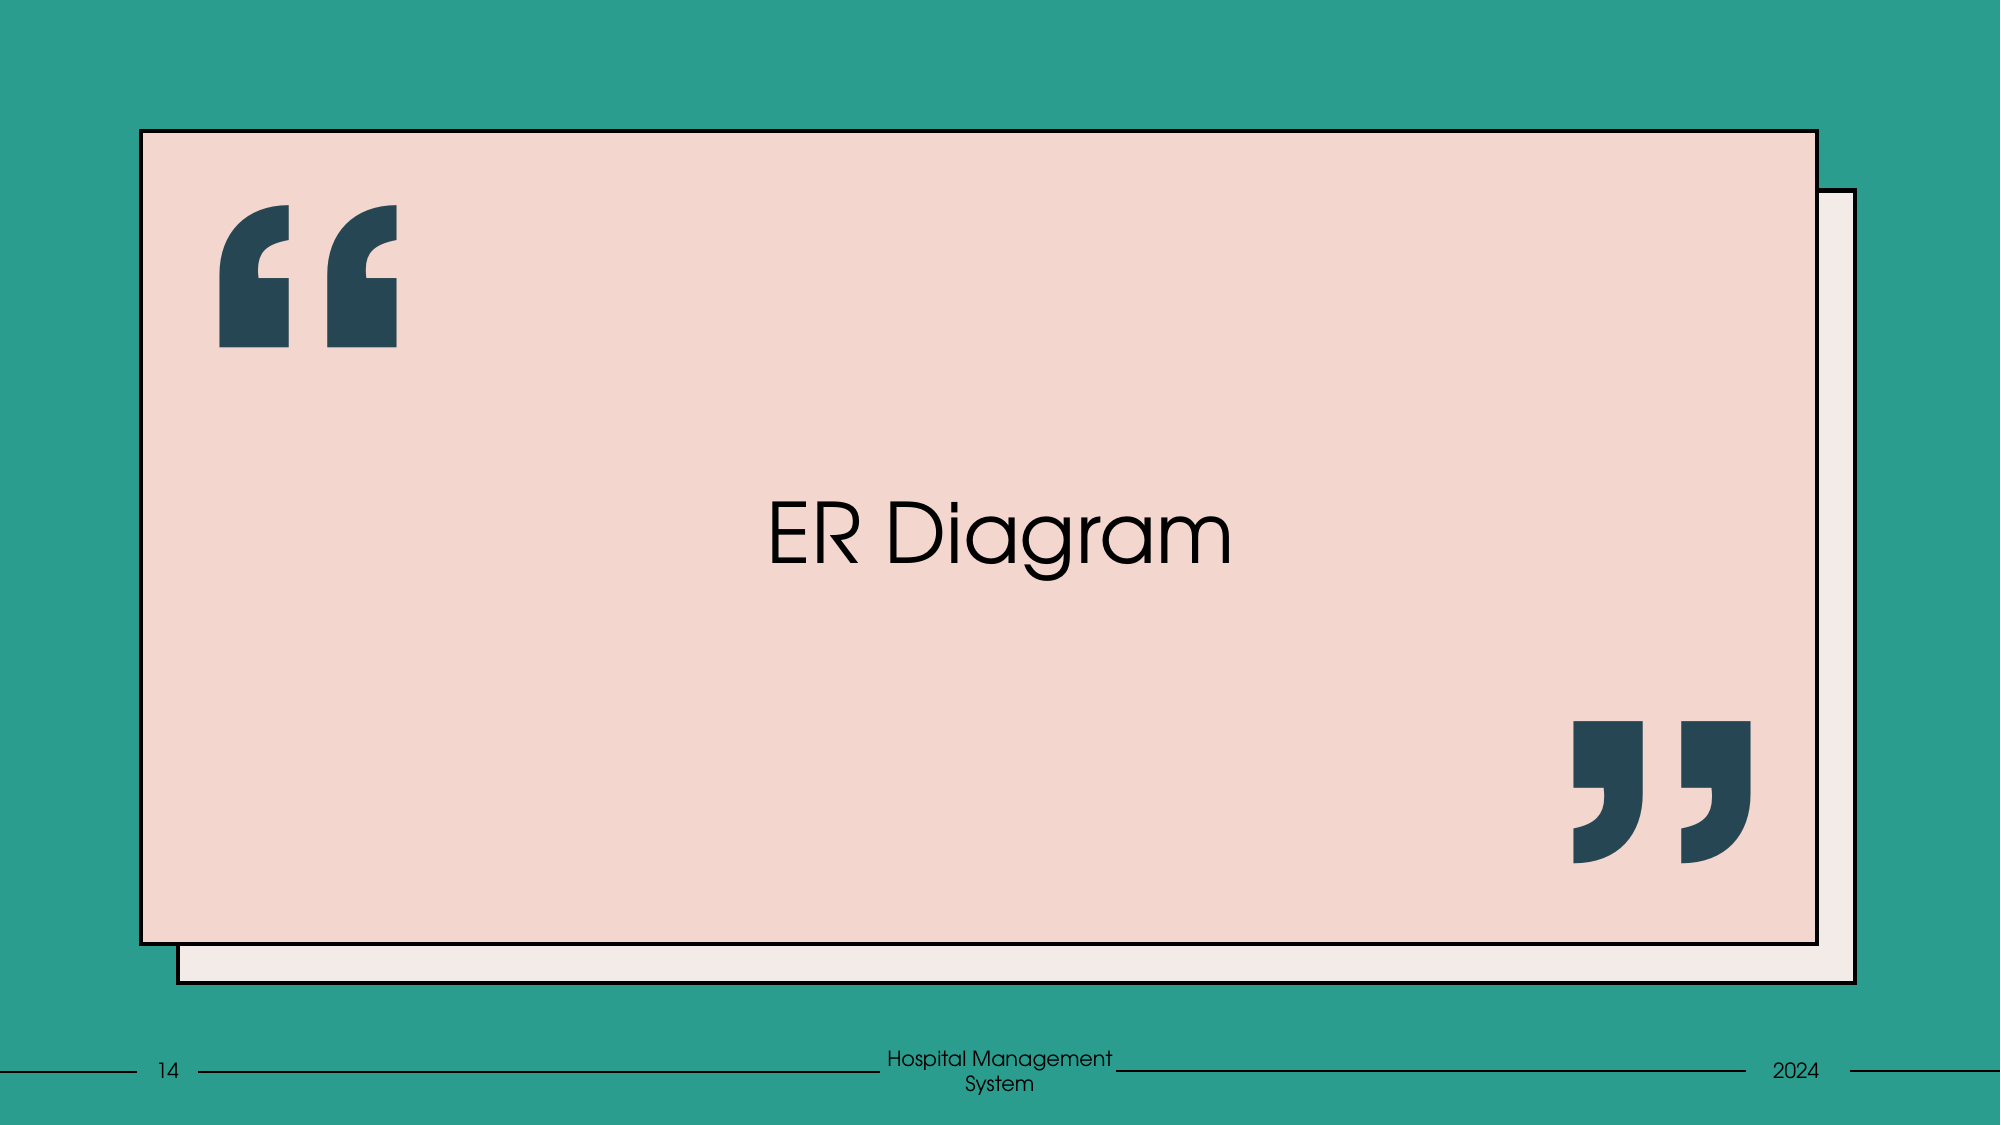

“
# ER Diagram
”

14
Hospital Management System
2024